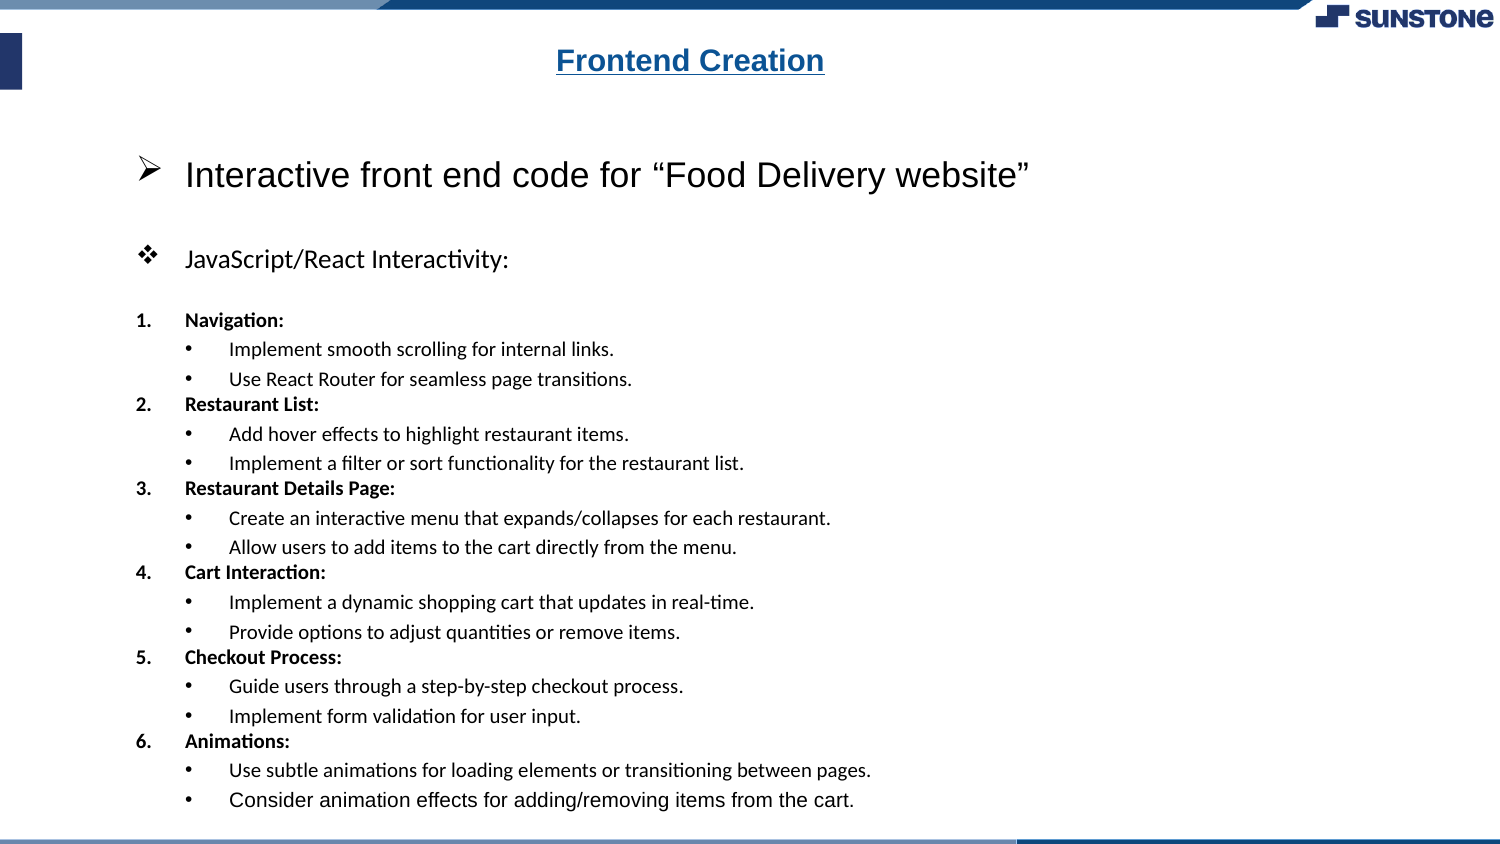

# Frontend Creation
Interactive front end code for “Food Delivery website”

JavaScript/React Interactivity:

Navigation:
Implement smooth scrolling for internal links.
Use React Router for seamless page transitions.
Restaurant List:
Add hover effects to highlight restaurant items.
Implement a filter or sort functionality for the restaurant list.
Restaurant Details Page:
Create an interactive menu that expands/collapses for each restaurant.
Allow users to add items to the cart directly from the menu.
Cart Interaction:
Implement a dynamic shopping cart that updates in real-time.
Provide options to adjust quantities or remove items.
Checkout Process:
Guide users through a step-by-step checkout process.
Implement form validation for user input.
Animations:
Use subtle animations for loading elements or transitioning between pages.
Consider animation effects for adding/removing items from the cart.